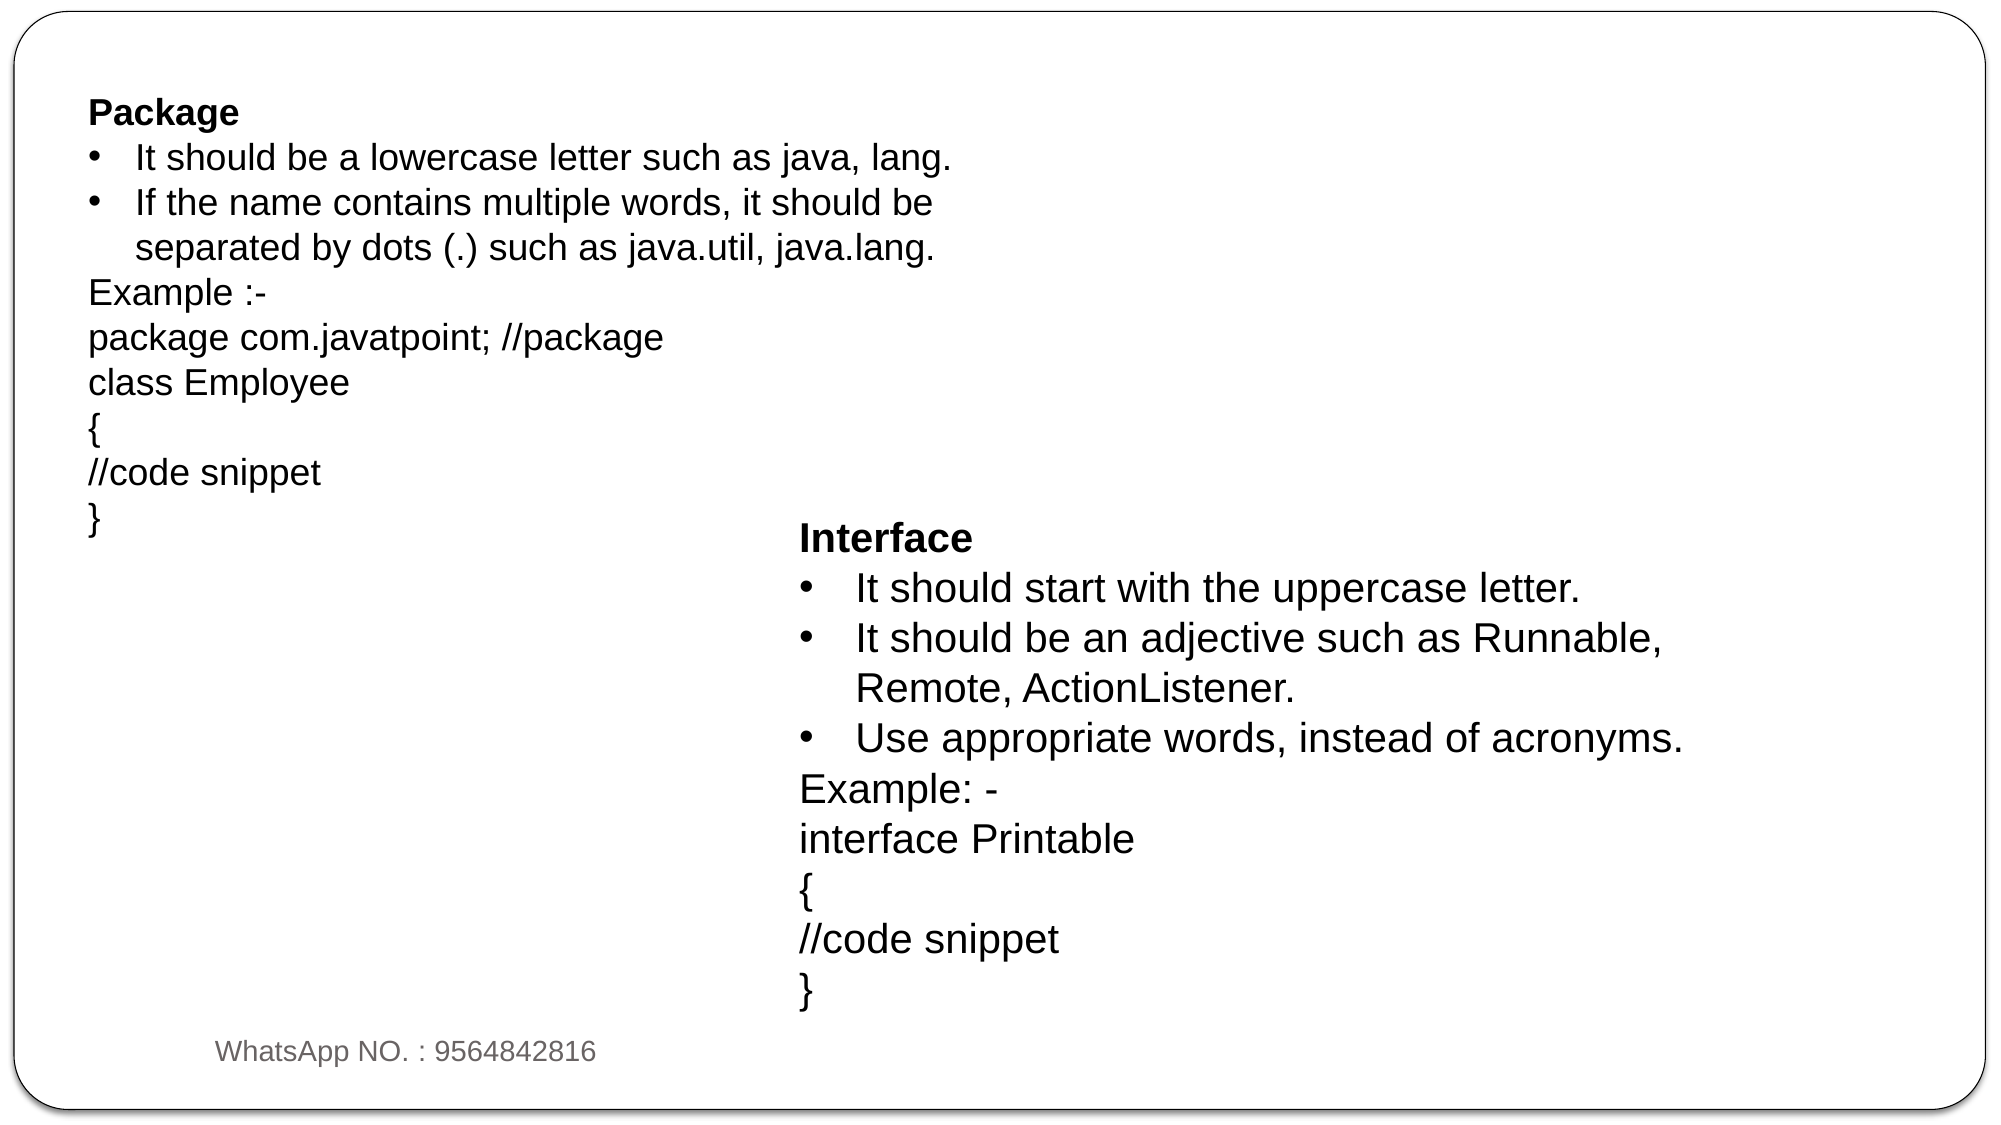

Package
It should be a lowercase letter such as java, lang.
If the name contains multiple words, it should be separated by dots (.) such as java.util, java.lang.
Example :-
package com.javatpoint; //package
class Employee
{
//code snippet
}
Interface
It should start with the uppercase letter.
It should be an adjective such as Runnable, Remote, ActionListener.
Use appropriate words, instead of acronyms.
Example: -
interface Printable
{
//code snippet
}
WhatsApp NO. : 9564842816